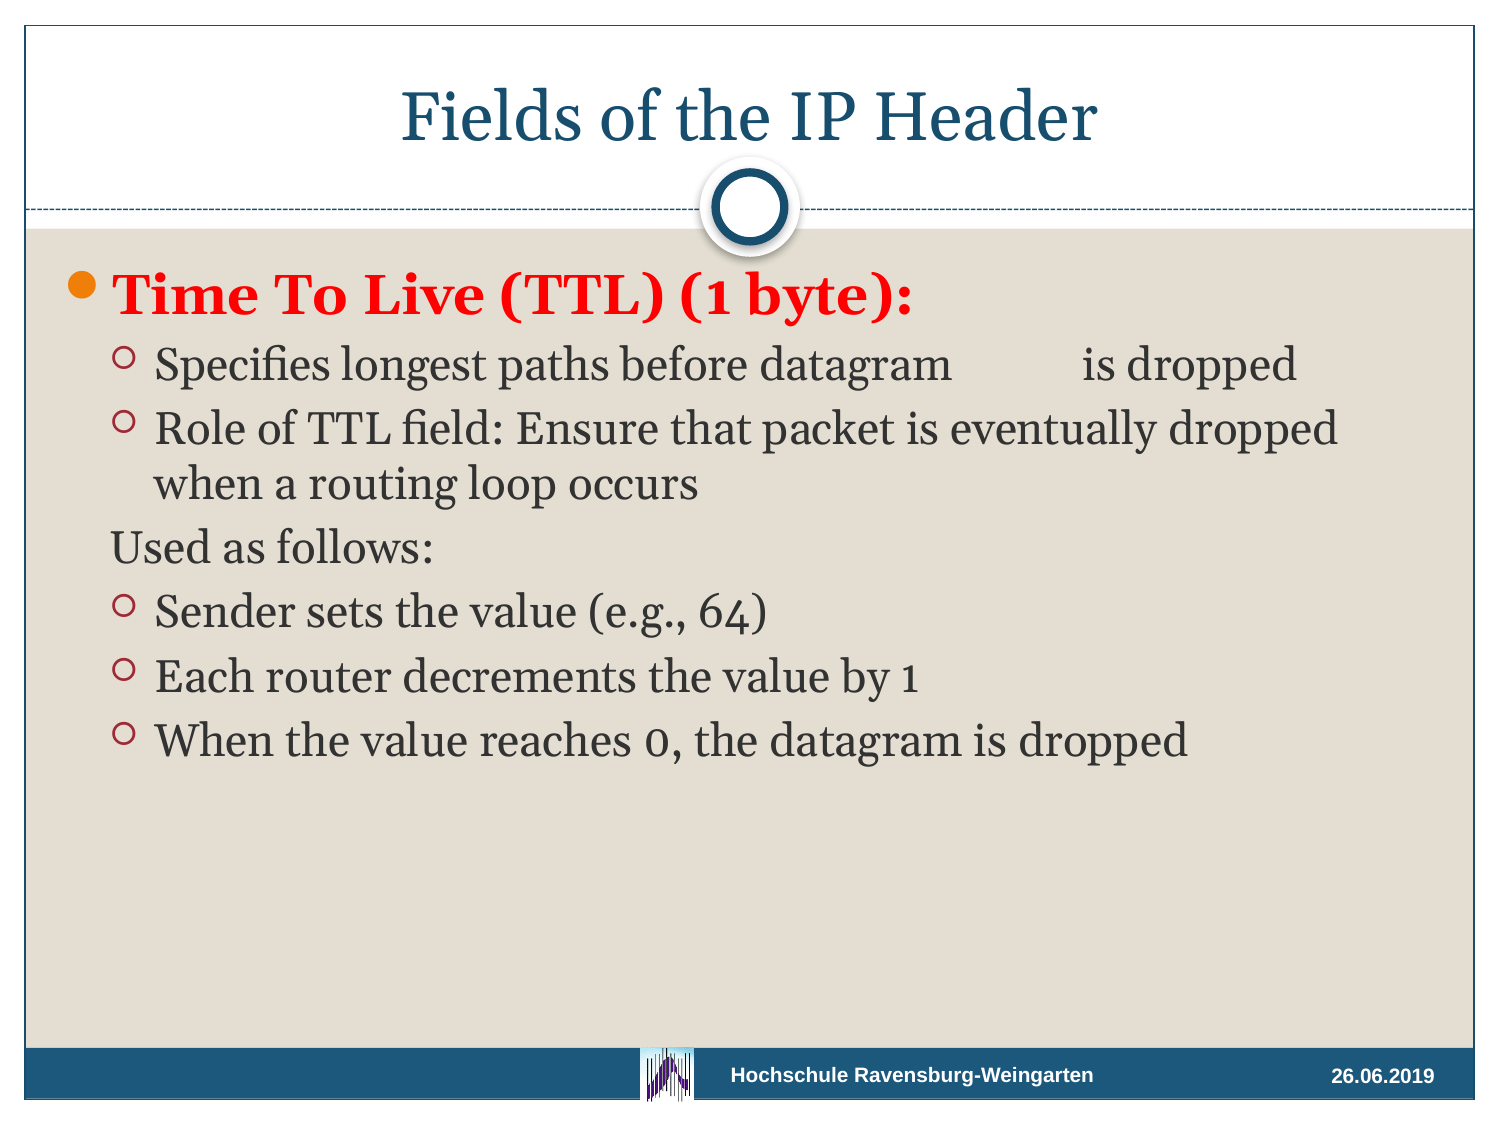

# Fields of the IP Header
Time To Live (TTL) (1 byte):
Specifies longest paths before datagram 	is dropped
Role of TTL field: Ensure that packet is eventually dropped when a routing loop occurs
Used as follows:
Sender sets the value (e.g., 64)
Each router decrements the value by 1
When the value reaches 0, the datagram is dropped

26.06.2019